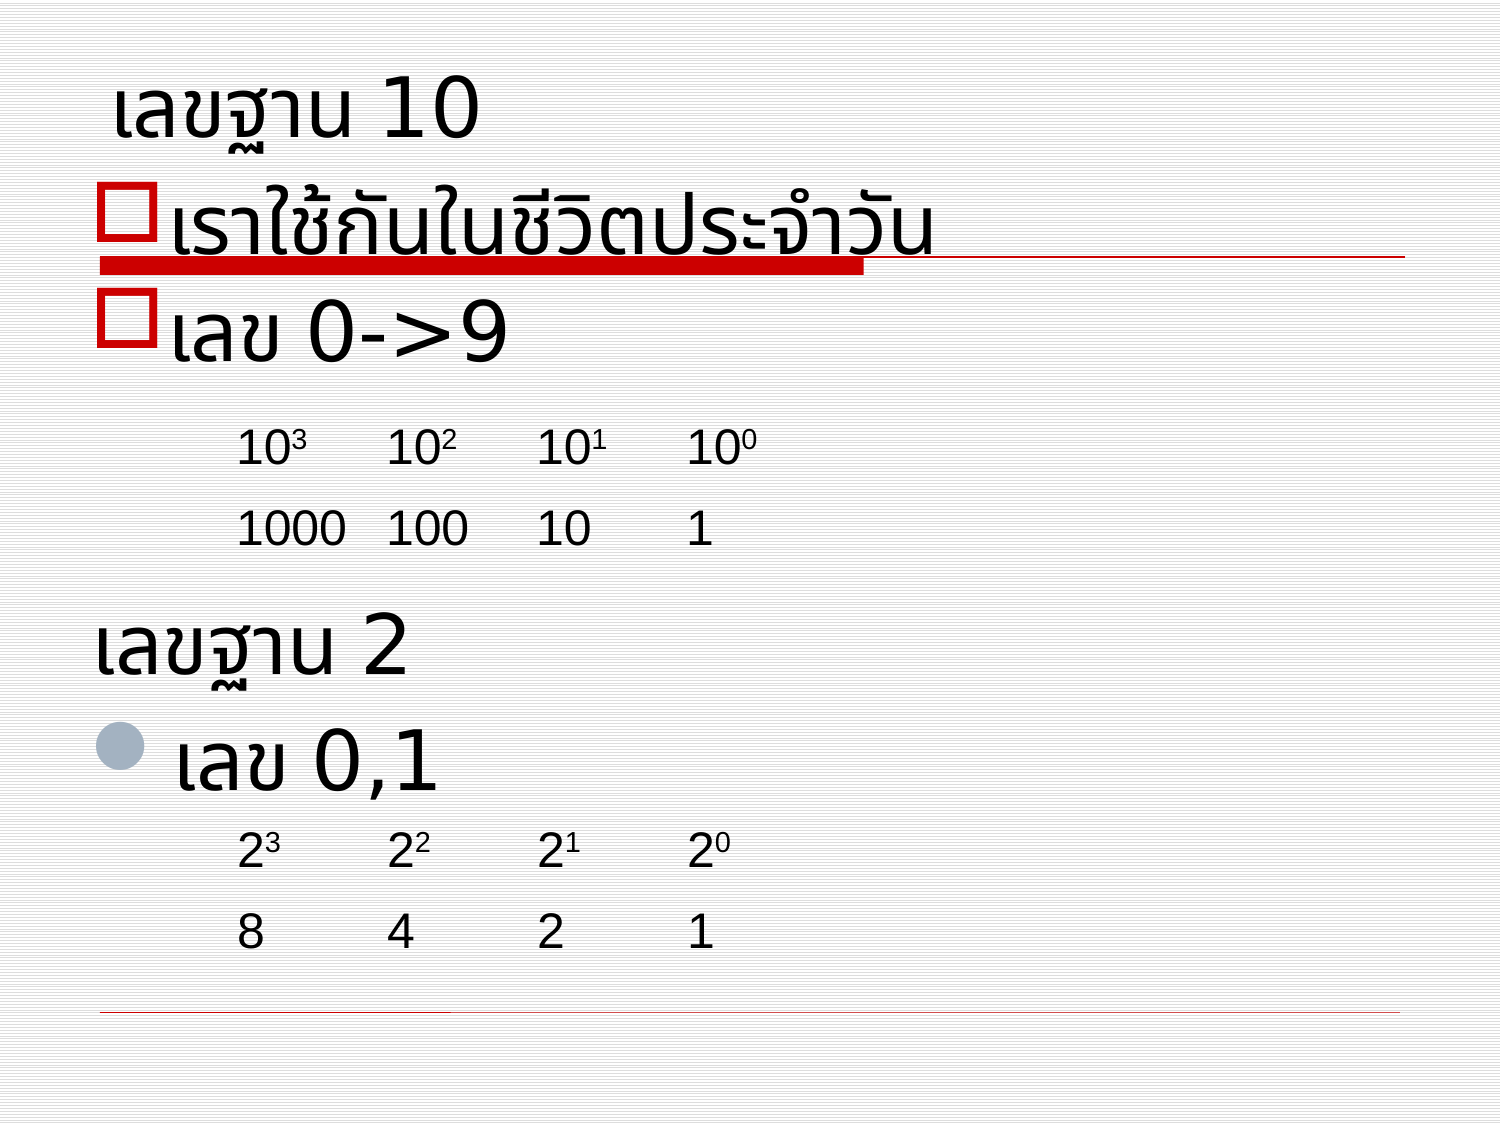

# เลขฐาน 10
เราใช้กันในชีวิตประจำวัน
เลข 0->9

103	102	101	100
1000	100	10	1
เลขฐาน 2
เลข 0,1

23	22	21	20
8	4	2	1